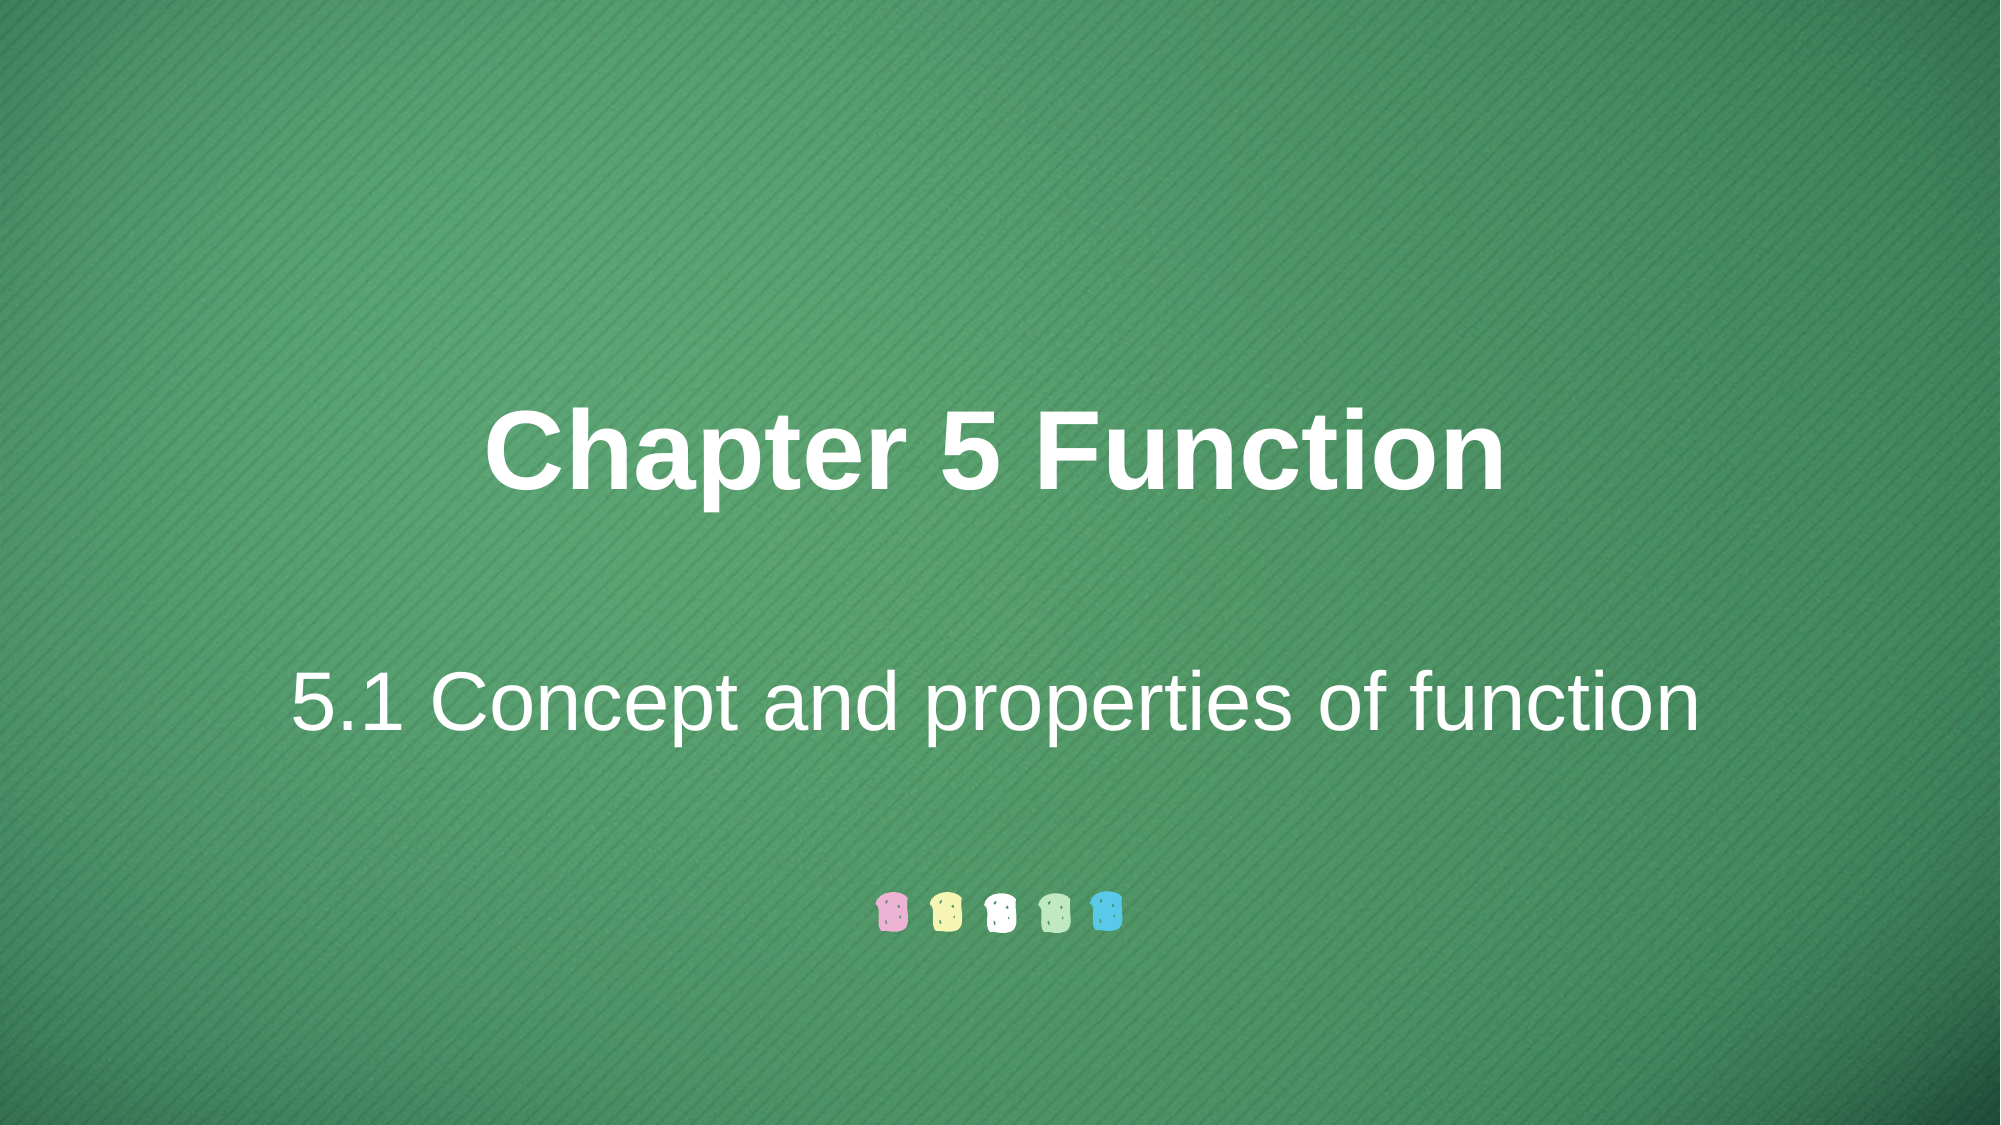

Chapter 5 Function

5.1 Concept and properties of function